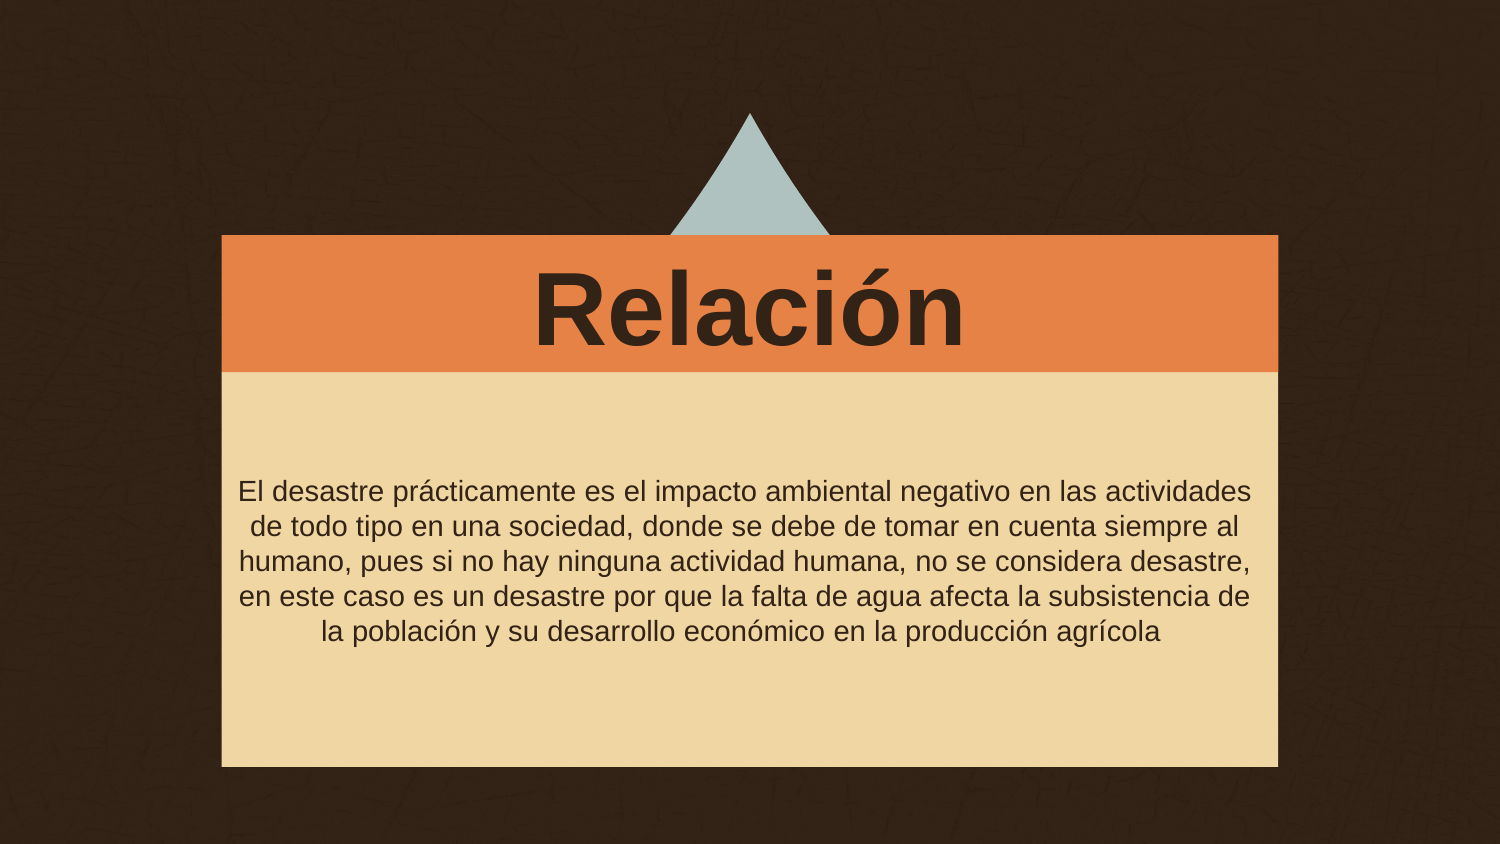

# Relación

El desastre prácticamente es el impacto ambiental negativo en las actividades de todo tipo en una sociedad, donde se debe de tomar en cuenta siempre al humano, pues si no hay ninguna actividad humana, no se considera desastre, en este caso es un desastre por que la falta de agua afecta la subsistencia de la población y su desarrollo económico en la producción agrícola